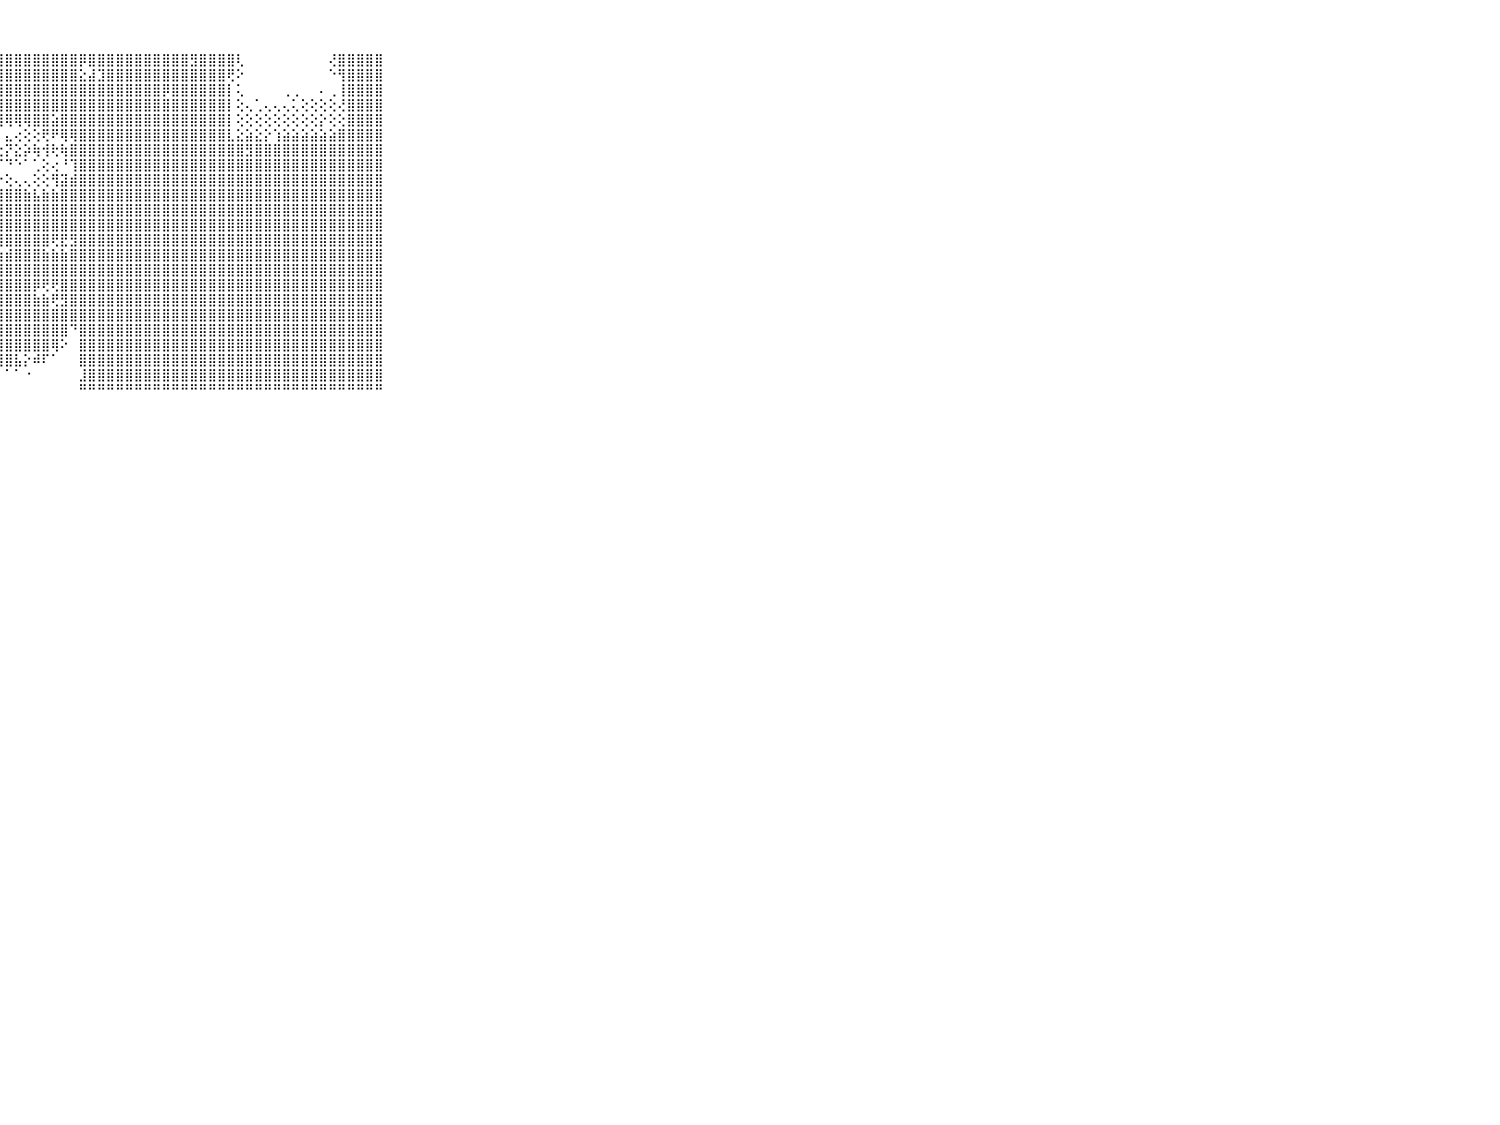

⠀⠀⠀⠀⠀⠀⠀⠀⠀⠀⠀⣿⢟⢸⣼⣿⣿⣿⣿⣿⣿⣿⣿⣿⣿⣿⣿⣿⣿⣿⣿⣿⣿⣿⣿⣿⡿⣿⣿⣿⣿⣿⣿⣿⣿⣿⣿⣿⣻⣿⣿⣿⣿⢇⠀⠀⠀⠀⠀⠀⠀⠀⠀⢜⣿⣿⣿⣿⣿⠀⠀⠀⠀⠀⠀⠀⠀⠀⠀⠀⠀
⠀⠀⠀⠀⠀⠀⠀⠀⠀⠀⠀⢝⣿⡟⢻⢿⣿⣿⣿⣿⣿⢿⣿⣿⣿⣿⣿⣿⣿⣿⣿⣿⣿⣿⣿⣿⣕⣼⣹⣿⣿⣿⣿⣿⣿⣿⣿⣿⣿⣿⣿⣿⢟⠕⠀⠀⠀⠀⠀⠀⠀⠀⠀⠑⢻⣿⣿⣿⣿⠀⠀⠀⠀⠀⠀⠀⠀⠀⠀⠀⠀
⠀⠀⠀⠀⠀⠀⠀⠀⠀⠀⠀⣷⣿⣿⣿⣿⣿⣿⣿⣿⣿⣿⣿⣿⣿⣿⣾⣿⣿⣿⣿⣿⣿⣿⣿⣿⣿⣿⣿⣿⣿⣿⣿⣿⣿⡿⣿⣿⣿⣿⣿⣿⡇⢅⠀⠀⠀⠀⢀⢀⠀⠀⠄⢀⢸⣿⣿⣿⣿⠀⠀⠀⠀⠀⠀⠀⠀⠀⠀⠀⠀
⠀⠀⠀⠀⠀⠀⠀⠀⠀⠀⠀⢵⢺⣿⣿⣿⡿⣿⣿⣿⣿⣿⣿⣿⣿⣿⣿⣿⣿⣿⣿⣿⣿⣿⣿⣿⣿⣿⣿⣿⣿⣿⣿⣿⣿⣿⣿⣿⣿⣿⣿⣿⡇⢕⢄⢁⢄⢄⢄⢅⢕⢕⢕⢕⢜⣿⣿⣿⣿⠀⠀⠀⠀⠀⠀⠀⠀⠀⠀⠀⠀
⠀⠀⠀⠀⠀⠀⠀⠀⠀⠀⠀⢻⣿⣿⣿⣿⣿⣿⣿⣿⣿⣿⣿⣿⣿⣿⣿⢿⢿⢿⢿⣿⣿⣵⣿⣿⣿⣿⣿⣿⣿⣿⣿⣿⣿⣿⣿⣿⣿⣿⣿⣿⡇⢕⢕⢕⢕⢕⢕⢕⢕⢕⡕⢕⢕⣿⣿⣿⣿⠀⠀⠀⠀⠀⠀⠀⠀⠀⠀⠀⠀
⠀⠀⠀⠀⠀⠀⠀⠀⠀⠀⠀⣾⣿⣿⣿⣿⣿⣿⣿⣿⣿⣿⣿⡟⠟⠙⠑⠀⣄⢔⢕⢕⢟⠟⢿⢿⣿⣿⣿⣿⣿⣿⣿⣿⣿⣿⣿⣿⣿⣿⣿⣿⣇⣕⣵⣕⡕⢱⣵⣵⣵⣵⣵⣵⣿⣿⣿⣿⣿⠀⠀⠀⠀⠀⠀⠀⠀⠀⠀⠀⠀
⠀⠀⠀⠀⠀⠀⠀⠀⠀⠀⠀⣹⣿⣿⣿⣿⣿⣿⣿⣿⣿⡏⢙⢄⢀⢀⢄⢕⡝⣕⡵⢷⢺⢗⢷⣿⣿⣿⣿⣿⣿⣿⣿⣿⣿⣿⣿⣿⣿⣿⣿⣿⣿⣿⣻⣿⣿⣿⣿⣿⣿⣿⣿⣿⣿⣿⣿⣿⣿⠀⠀⠀⠀⠀⠀⠀⠀⠀⠀⠀⠀
⠀⠀⠀⠀⠀⠀⠀⠀⠀⠀⠀⣿⣿⣿⣿⣿⣿⣿⣿⣿⡏⢕⡕⢕⢵⢕⠱⠎⠙⠑⠁⢁⢕⢔⠘⢹⣿⣿⣿⣿⣿⣿⣿⣿⣿⣿⣿⣿⣿⣿⣿⣿⣿⣿⣿⣿⣿⣿⣿⣿⣿⣿⣿⣿⣿⣿⣿⣿⣿⠀⠀⠀⠀⠀⠀⠀⠀⠀⠀⠀⠀
⠀⠀⠀⠀⠀⠀⠀⠀⠀⠀⠀⣿⣿⣿⣿⣿⣿⣿⣿⣿⡇⢾⢕⣕⢜⢕⢕⡕⢕⢄⢄⢕⢕⢻⣽⣾⣿⣿⣿⣿⣿⣿⣿⣿⣿⣿⣿⣿⣿⣿⣿⣿⣿⣿⣿⣿⣿⣿⣿⣿⣿⣿⣿⣿⣿⣿⣿⣿⣿⠀⠀⠀⠀⠀⠀⠀⠀⠀⠀⠀⠀
⠀⠀⠀⠀⠀⠀⠀⠀⠀⠀⠀⣿⣿⣿⣿⣿⣿⣿⣿⣿⢕⢕⢜⢿⣿⣿⣿⣿⣿⣿⣷⣧⣷⣷⣿⣿⣿⣿⣿⣿⣿⣿⣿⣿⣿⣿⣿⣿⣿⣿⣿⣿⣿⣿⣿⣿⣿⣿⣿⣿⣿⣿⣿⣿⣿⣿⣿⣿⣿⠀⠀⠀⠀⠀⠀⠀⠀⠀⠀⠀⠀
⠀⠀⠀⠀⠀⠀⠀⠀⠀⠀⠀⣿⣿⣿⣿⣿⣿⣿⣿⣿⡇⢕⢸⣿⣿⣿⣿⣿⣿⣿⣿⣿⣿⣿⣿⣿⣿⣿⣿⣿⣿⣿⣿⣿⣿⣿⣿⣿⣿⣿⣿⣿⣿⣿⣿⣿⣿⣿⣿⣿⣿⣿⣿⣿⣿⣿⣿⣿⣿⠀⠀⠀⠀⠀⠀⠀⠀⠀⠀⠀⠀
⠀⠀⠀⠀⠀⠀⠀⠀⠀⠀⠀⣿⣿⣿⣿⣿⣿⣿⣿⣿⡇⢕⢸⣿⣿⣿⣿⣿⣿⣿⣿⣿⣿⣿⣿⣿⣿⣿⣿⣿⣿⣿⣿⣿⣿⣿⣿⣿⣿⣿⣿⣿⣿⣿⣿⣿⣿⣿⣿⣿⣿⣿⣿⣿⣿⣿⣿⣿⣿⠀⠀⠀⠀⠀⠀⠀⠀⠀⠀⠀⠀
⠀⠀⠀⠀⠀⠀⠀⠀⠀⠀⠀⣿⣿⣿⣿⣿⣿⣿⣿⣿⣿⡕⢸⣿⣿⣿⣿⣿⣿⣿⣿⣿⣿⢟⣟⣻⣿⣿⣿⣿⣿⣿⣿⣿⣿⣿⣿⣿⣿⣿⣿⣿⣿⣿⣿⣿⣿⣿⣿⣿⣿⣿⣿⣿⣿⣿⣿⣿⣿⠀⠀⠀⠀⠀⠀⠀⠀⠀⠀⠀⠀
⠀⠀⠀⠀⠀⠀⠀⠀⠀⠀⠀⣿⣿⣿⣿⣿⣿⣿⣿⣿⣿⣷⣾⣿⣿⣿⣷⣷⣾⣿⣿⣿⣷⣷⣷⣿⣿⣿⣿⣿⣿⣿⣿⣿⣿⣿⣿⣿⣿⣿⣿⣿⣿⣿⣿⣿⣿⣿⣿⣿⣿⣿⣿⣿⣿⣿⣿⣿⣿⠀⠀⠀⠀⠀⠀⠀⠀⠀⠀⠀⠀
⠀⠀⠀⠀⠀⠀⠀⠀⠀⠀⠀⣿⣿⣿⣿⣿⣿⣿⣿⣿⣿⣿⣿⣿⣿⣿⣿⣿⣿⣿⣿⣿⣿⣿⣿⣿⣿⣿⣿⣿⣿⣿⣿⣿⣿⣿⣿⣿⣿⣿⣿⣿⣿⣿⣿⣿⣿⣿⣿⣿⣿⣿⣿⣿⣿⣿⣿⣿⣿⠀⠀⠀⠀⠀⠀⠀⠀⠀⠀⠀⠀
⠀⠀⠀⠀⠀⠀⠀⠀⠀⠀⠀⣿⣿⣿⣿⣿⣿⣿⣿⣿⣿⣿⣿⣿⣿⣿⣿⣿⣿⣿⣿⡿⢟⢟⣿⣿⣿⣿⣿⣿⣿⣿⣿⣿⣿⣿⣿⣿⣿⣿⣿⣿⣿⣿⣿⣿⣿⣿⣿⣿⣿⣿⣿⣿⣿⣿⣿⣿⣿⠀⠀⠀⠀⠀⠀⠀⠀⠀⠀⠀⠀
⠀⠀⠀⠀⠀⠀⠀⠀⠀⠀⠀⣿⣿⣿⣿⣿⣿⣿⣿⣿⣿⣿⣿⣿⣿⣿⣾⣿⣿⣿⣿⣷⣷⢟⣻⣿⣿⣿⣿⣿⣿⣿⣿⣿⣿⣿⣿⣿⣿⣿⣿⣿⣿⣿⣿⣿⣿⣿⣿⣿⣿⣿⣿⣿⣿⣿⣿⣿⣿⠀⠀⠀⠀⠀⠀⠀⠀⠀⠀⠀⠀
⠀⠀⠀⠀⠀⠀⠀⠀⠀⠀⠀⣿⣿⣿⣿⣿⣿⣿⣿⣿⣿⣿⣿⣿⣿⣿⣿⣿⣿⣿⣿⣿⣿⣿⣿⣿⣿⣿⣿⣿⣿⣿⣿⣿⣿⣿⣿⣿⣿⣿⣿⣿⣿⣿⣿⣿⣿⣿⣿⣿⣿⣿⣿⣿⣿⣿⣿⣿⣿⠀⠀⠀⠀⠀⠀⠀⠀⠀⠀⠀⠀
⠀⠀⠀⠀⠀⠀⠀⠀⠀⠀⠀⣿⣿⣿⣿⣿⣿⣿⣿⣿⣿⣿⣿⢹⣿⣿⣿⣿⣿⣿⣿⣿⣿⣿⣿⠙⣿⣿⣿⣿⣿⣿⣿⣿⣿⣿⣿⣿⣿⣿⣿⣿⣿⣿⣿⣿⣿⣿⣿⣿⣿⣿⣿⣿⣿⣿⣿⣿⣿⠀⠀⠀⠀⠀⠀⠀⠀⠀⠀⠀⠀
⠀⠀⠀⠀⠀⠀⠀⠀⠀⠀⠀⣿⣿⣿⣿⣿⣿⣿⣿⣿⣿⣿⣿⡜⢻⣿⣿⣿⣿⣿⣿⣿⣿⢿⠕⠀⣿⣿⣿⣿⣿⣿⣿⣿⣿⣿⣿⣿⣿⣿⣿⣿⣿⣿⣿⣿⣿⣿⣿⣿⣿⣿⣿⣿⣿⣿⣿⣿⣿⠀⠀⠀⠀⠀⠀⠀⠀⠀⠀⠀⠀
⠀⠀⠀⠀⠀⠀⠀⠀⠀⠀⠀⣿⣿⣿⣿⣿⣿⣿⣿⣿⣿⣿⣿⡇⢕⠜⢟⢿⣿⣧⡕⠾⠏⠁⠀⠀⣿⣿⣿⣿⣿⣿⣿⣿⣿⣿⣿⣿⣿⣿⣿⣿⣿⣿⣿⣿⣿⣿⣿⣿⣿⣿⣿⣿⣿⣿⣿⣿⣿⠀⠀⠀⠀⠀⠀⠀⠀⠀⠀⠀⠀
⠀⠀⠀⠀⠀⠀⠀⠀⠀⠀⠀⣿⣿⣿⣿⣿⣿⣿⣿⣿⣿⣿⣿⡇⠁⢄⠀⠁⠁⠁⠐⠀⠀⠀⠀⠀⣸⣿⣿⣿⣿⣿⣿⣿⣿⣿⣿⣿⣿⣿⣿⣿⣿⣿⣿⣿⣿⣿⣿⣿⣿⣿⣿⣿⣿⣿⣿⣿⣿⠀⠀⠀⠀⠀⠀⠀⠀⠀⠀⠀⠀
⠀⠀⠀⠀⠀⠀⠀⠀⠀⠀⠀⠛⠛⠛⠛⠛⠛⠛⠛⠛⠛⠛⠛⠃⠀⠑⠑⠀⠀⠀⠀⠀⠀⠀⠀⠀⠛⠛⠛⠛⠛⠛⠛⠛⠛⠛⠛⠛⠛⠛⠛⠛⠛⠛⠛⠛⠛⠛⠛⠛⠛⠛⠛⠛⠛⠛⠛⠛⠛⠀⠀⠀⠀⠀⠀⠀⠀⠀⠀⠀⠀